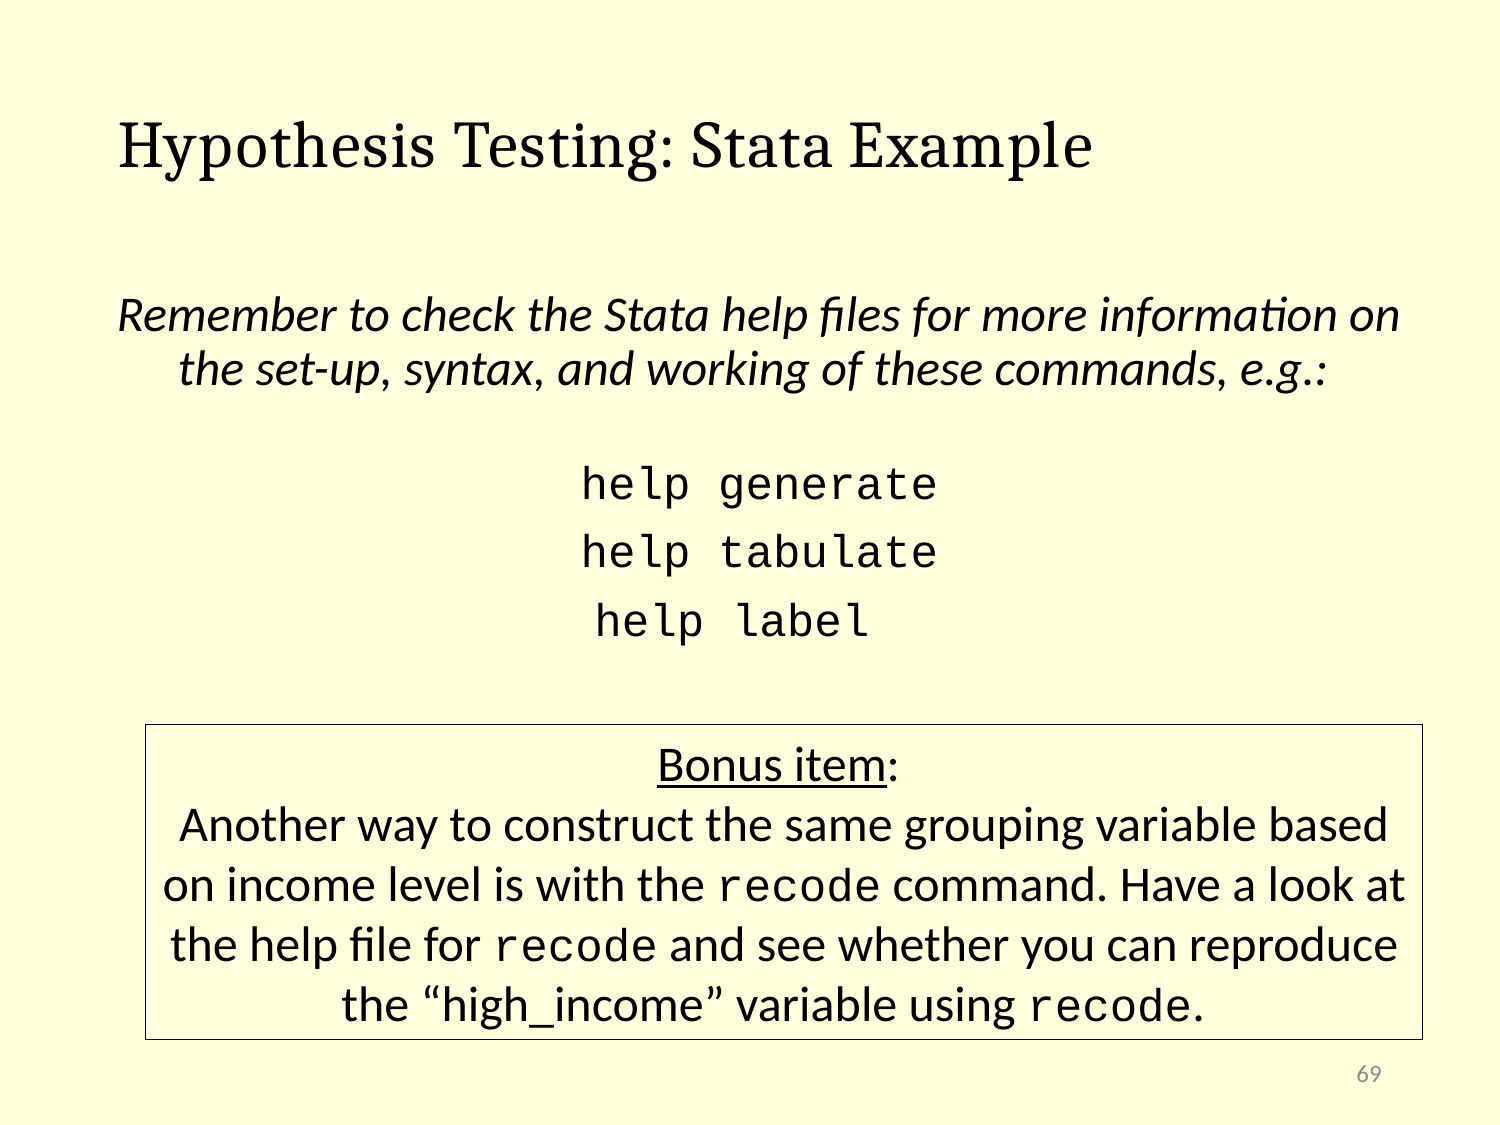

# Hypothesis Testing: Stata Example

Remember to check the Stata help files for more information on the set-up, syntax, and working of these commands, e.g.:

help generate
help tabulate
help label

Bonus item:
Another way to construct the same grouping variable based on income level is with the recode command. Have a look at the help file for recode and see whether you can reproduce the “high_income” variable using recode.
69